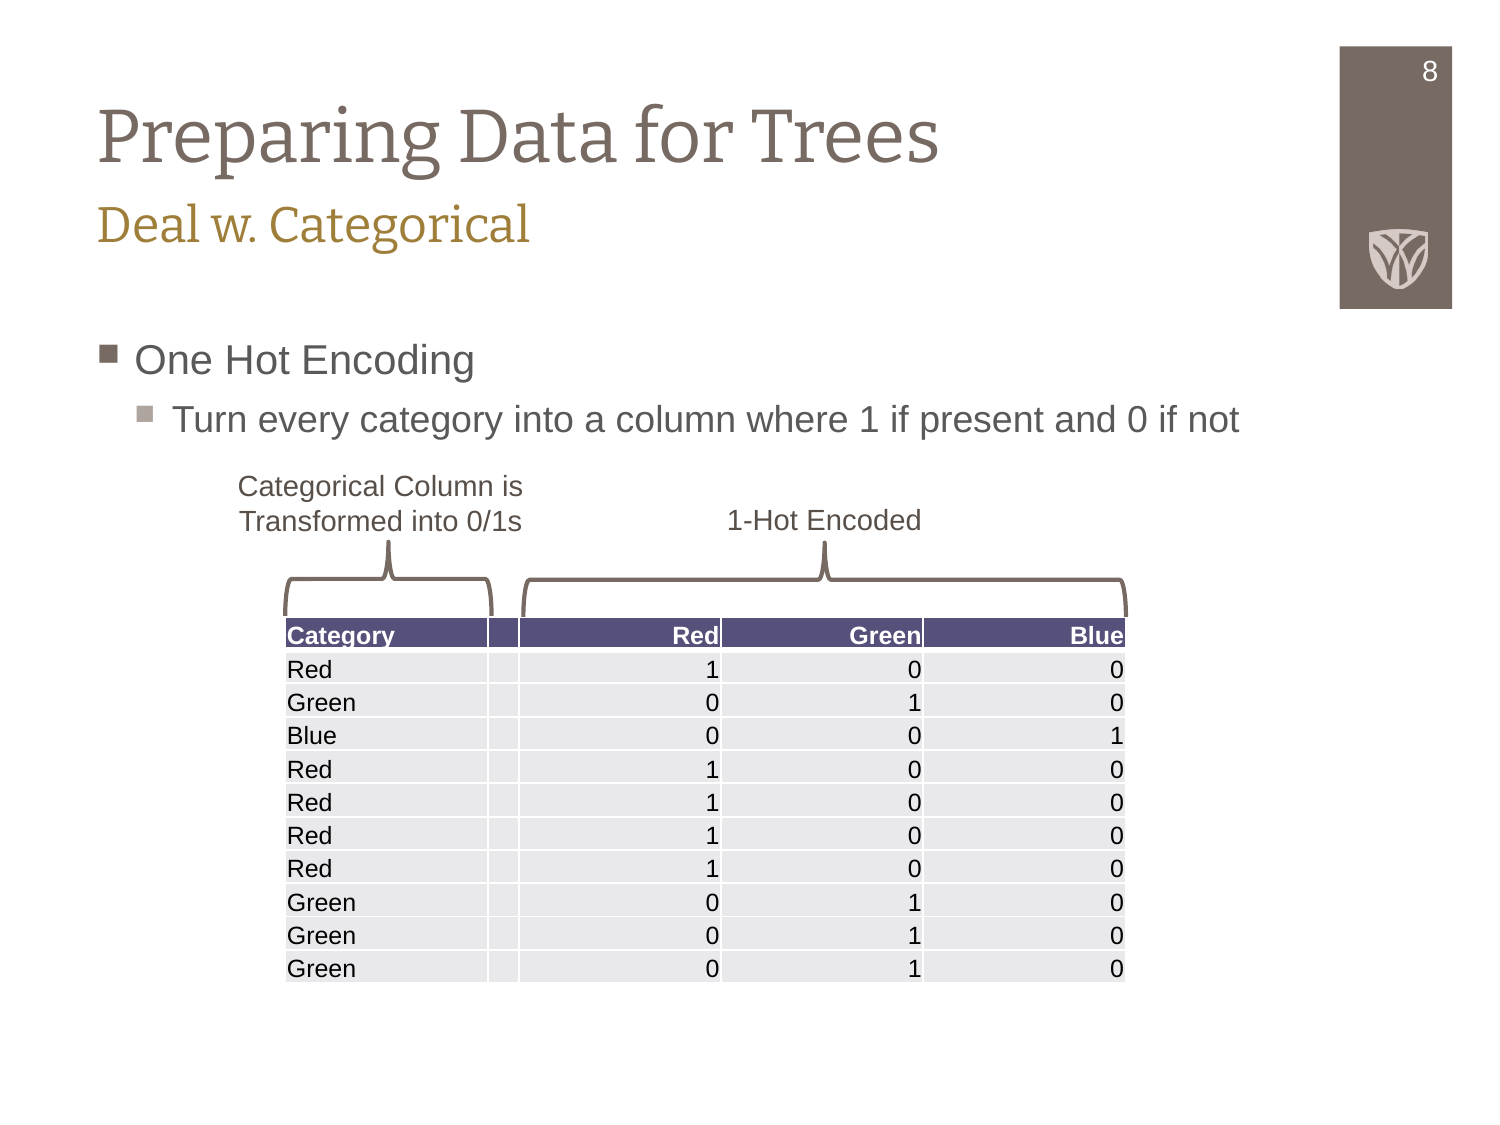

# Preparing Data for Trees
8
Deal w. Categorical

One Hot Encoding
Turn every category into a column where 1 if present and 0 if not

Categorical Column is
Transformed into 0/1s

1-Hot Encoded
| Category |  | Red | Green | Blue |
| --- | --- | --- | --- | --- |
| Red |  | 1 | 0 | 0 |
| Green |  | 0 | 1 | 0 |
| Blue |  | 0 | 0 | 1 |
| Red |  | 1 | 0 | 0 |
| Red |  | 1 | 0 | 0 |
| Red |  | 1 | 0 | 0 |
| Red |  | 1 | 0 | 0 |
| Green |  | 0 | 1 | 0 |
| Green |  | 0 | 1 | 0 |
| Green |  | 0 | 1 | 0 |